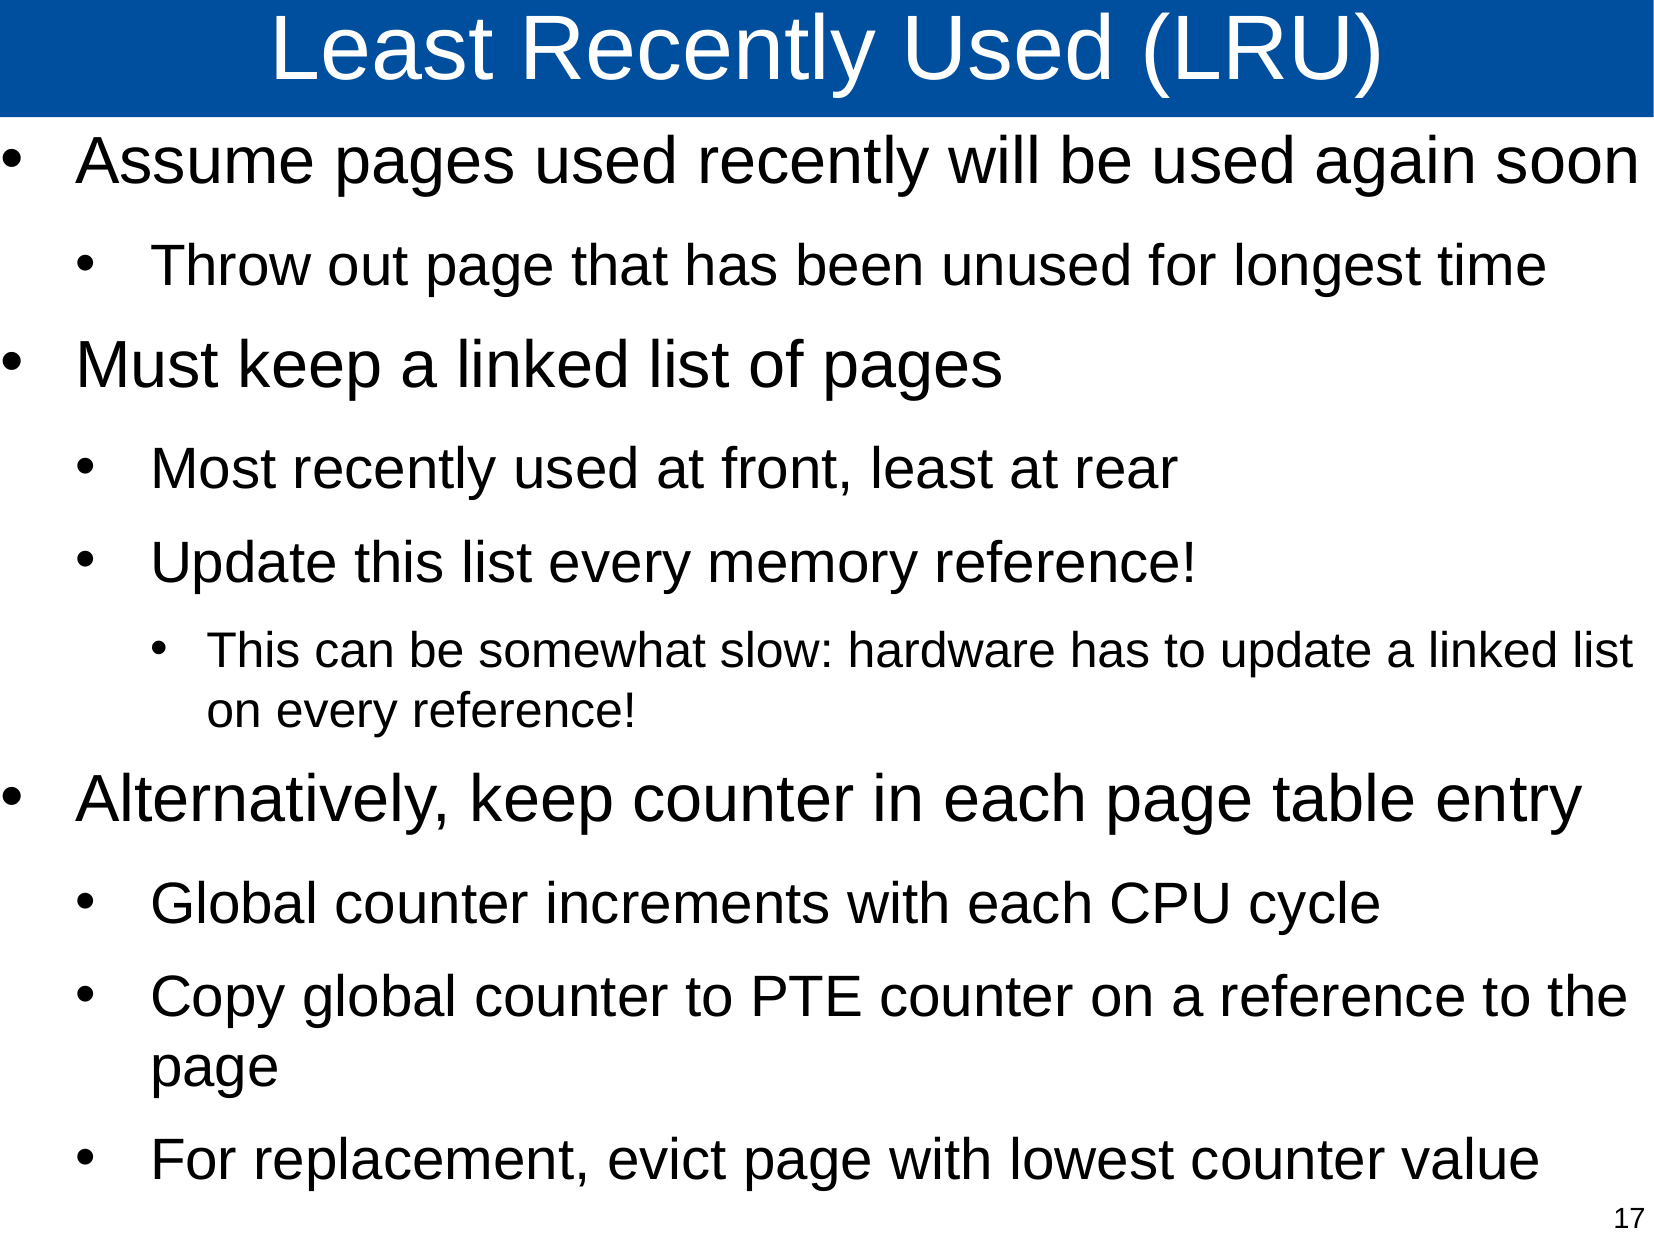

# Least Recently Used (LRU)
Assume pages used recently will be used again soon
Throw out page that has been unused for longest time
Must keep a linked list of pages
Most recently used at front, least at rear
Update this list every memory reference!
This can be somewhat slow: hardware has to update a linked list on every reference!
Alternatively, keep counter in each page table entry
Global counter increments with each CPU cycle
Copy global counter to PTE counter on a reference to the page
For replacement, evict page with lowest counter value
CS 1550 – Operating Systems – Sherif Khattab
17